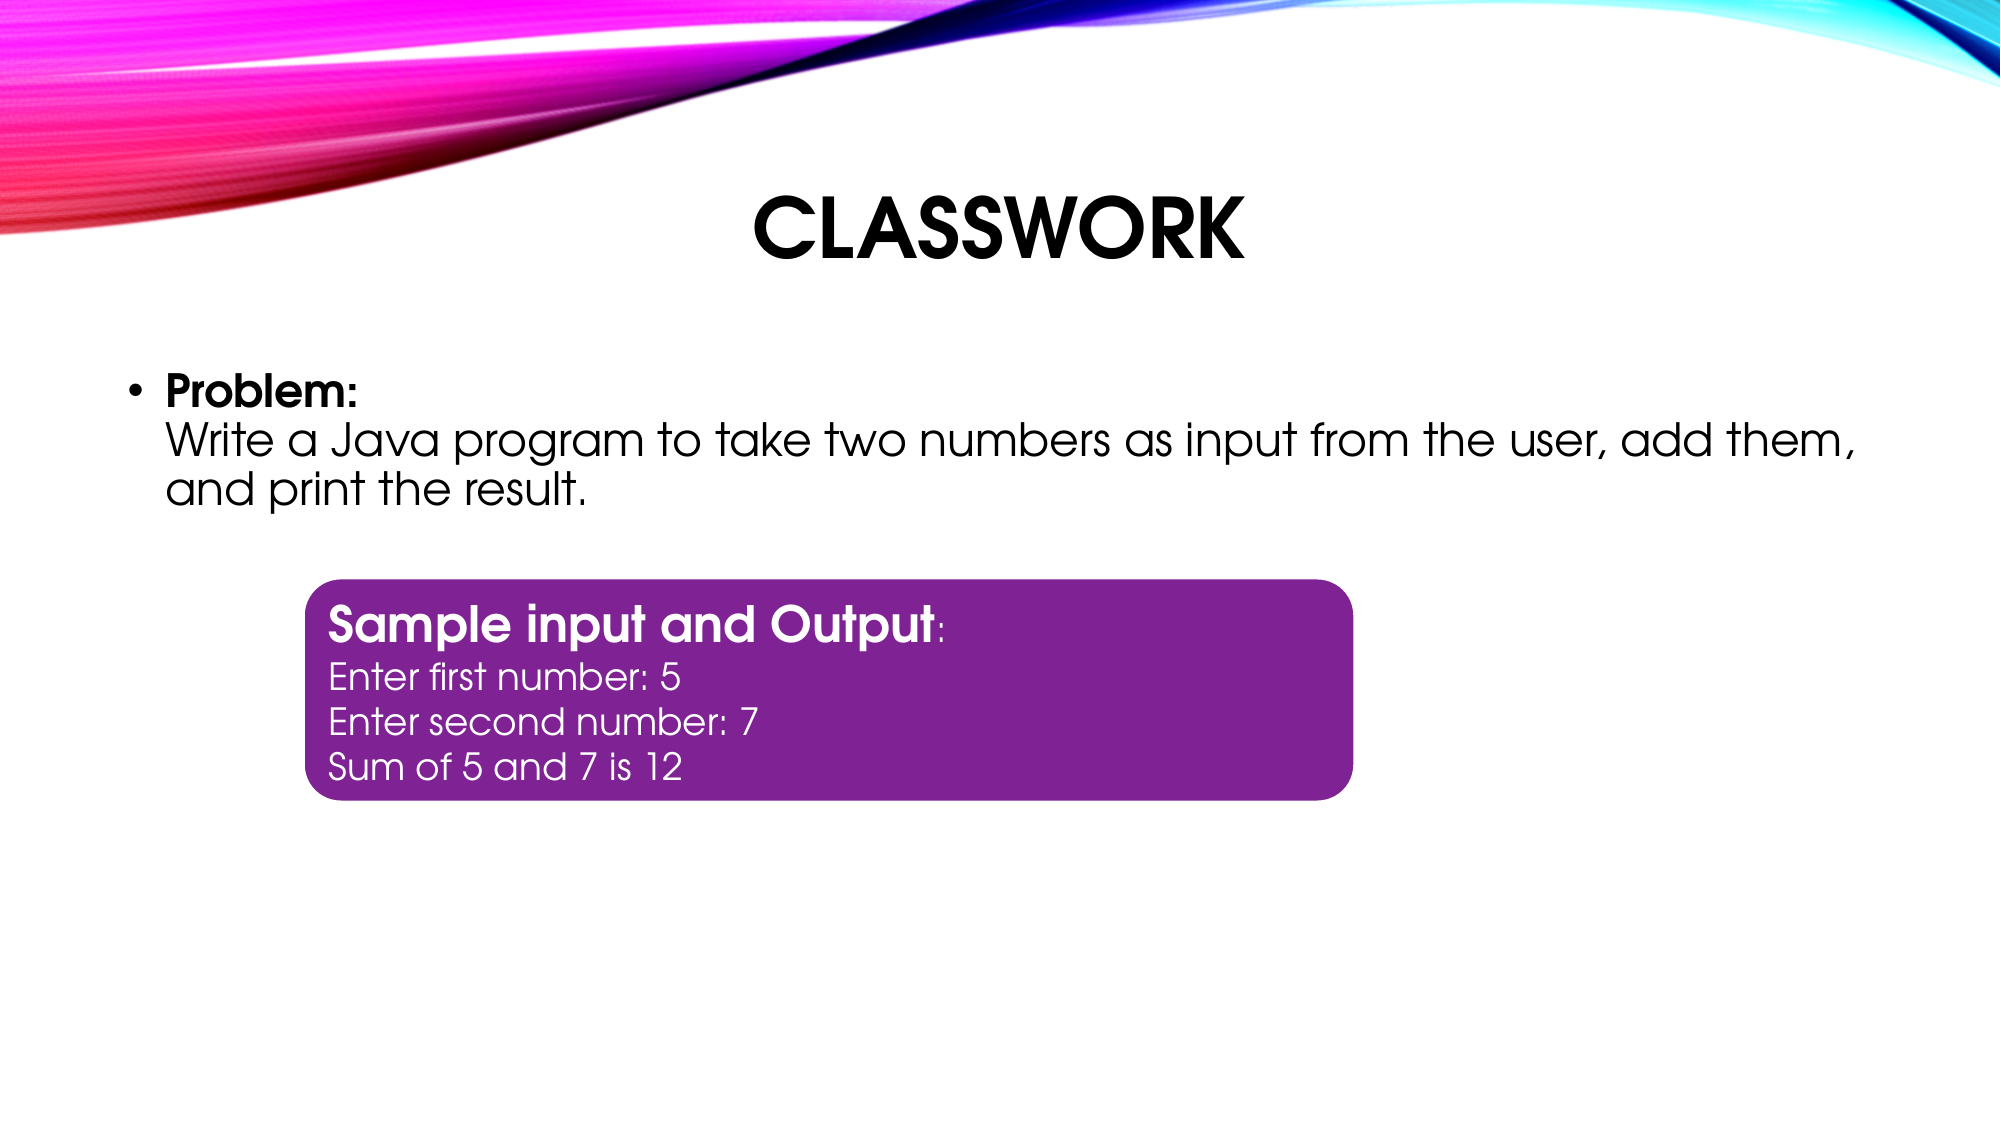

# CLASSWORK
Problem:
Write a Java program to take two numbers as input from the user, add them, and print the result.

Sample input and Output:
Enter first number: 5
Enter second number: 7
Sum of 5 and 7 is 12